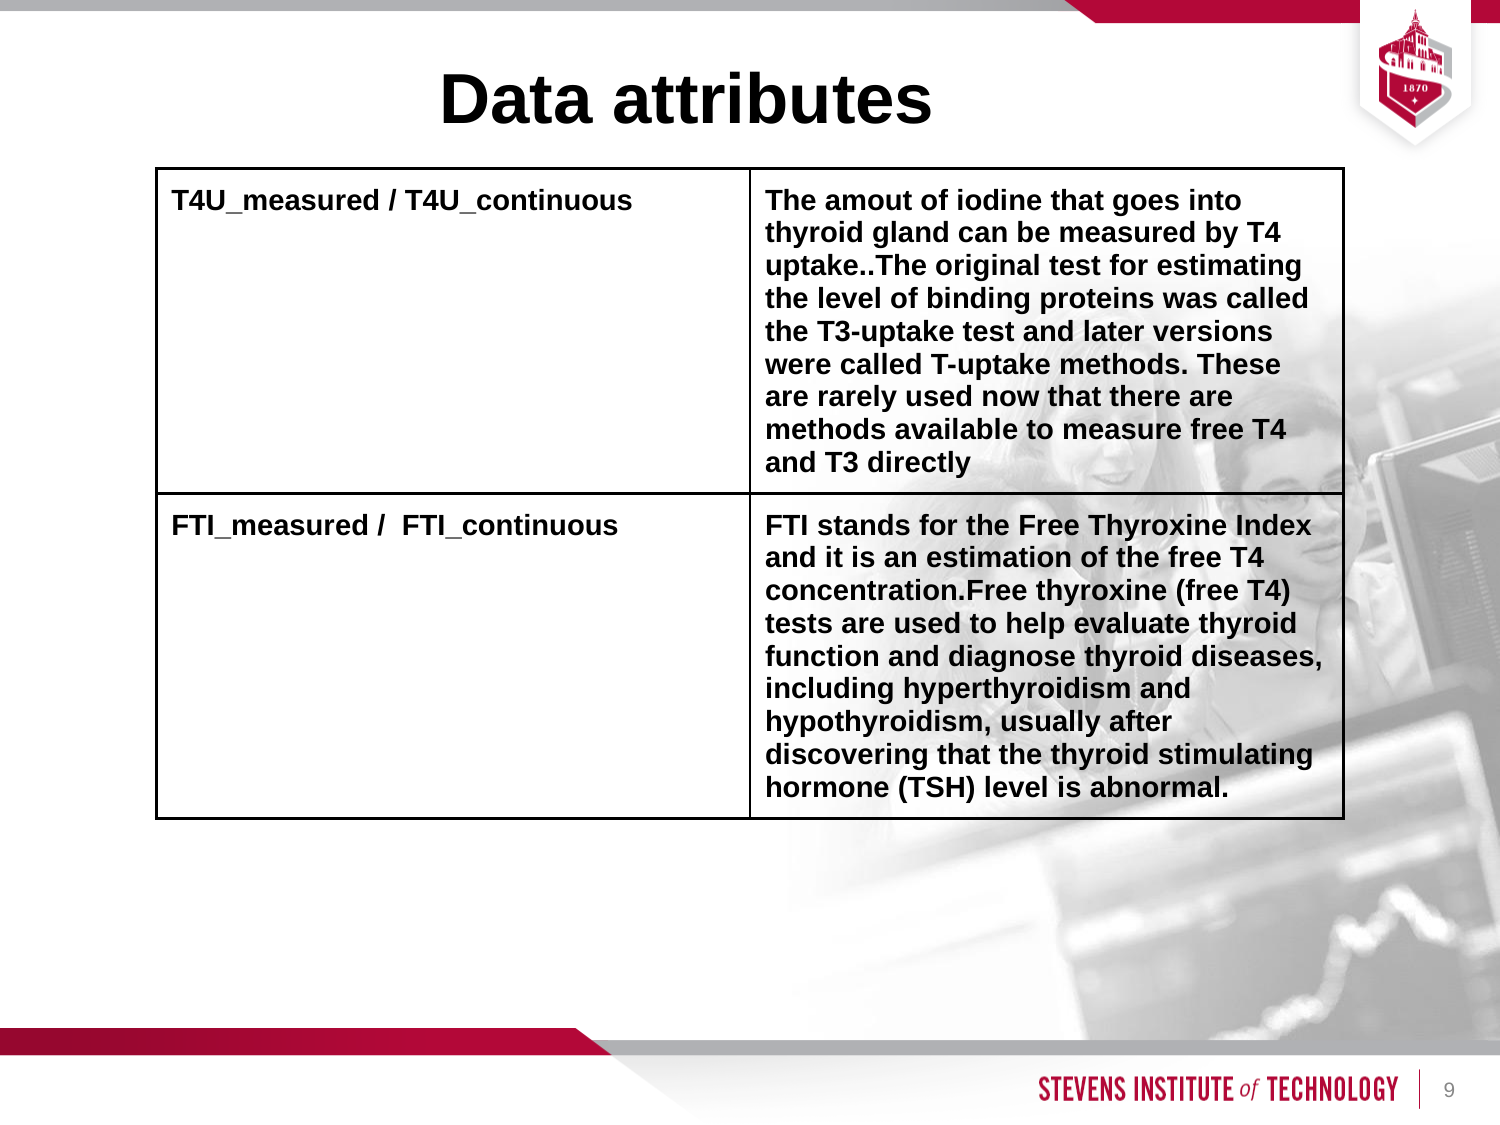

# Data attributes
| T4U\_measured / T4U\_continuous | The amout of iodine that goes into thyroid gland can be measured by T4 uptake..The original test for estimating the level of binding proteins was called the T3-uptake test and later versions were called T-uptake methods. These are rarely used now that there are methods available to measure free T4 and T3 directly |
| --- | --- |
| FTI\_measured / FTI\_continuous | FTI stands for the Free Thyroxine Index and it is an estimation of the free T4 concentration.Free thyroxine (free T4) tests are used to help evaluate thyroid function and diagnose thyroid diseases, including hyperthyroidism and hypothyroidism, usually after discovering that the thyroid stimulating hormone (TSH) level is abnormal. |
9